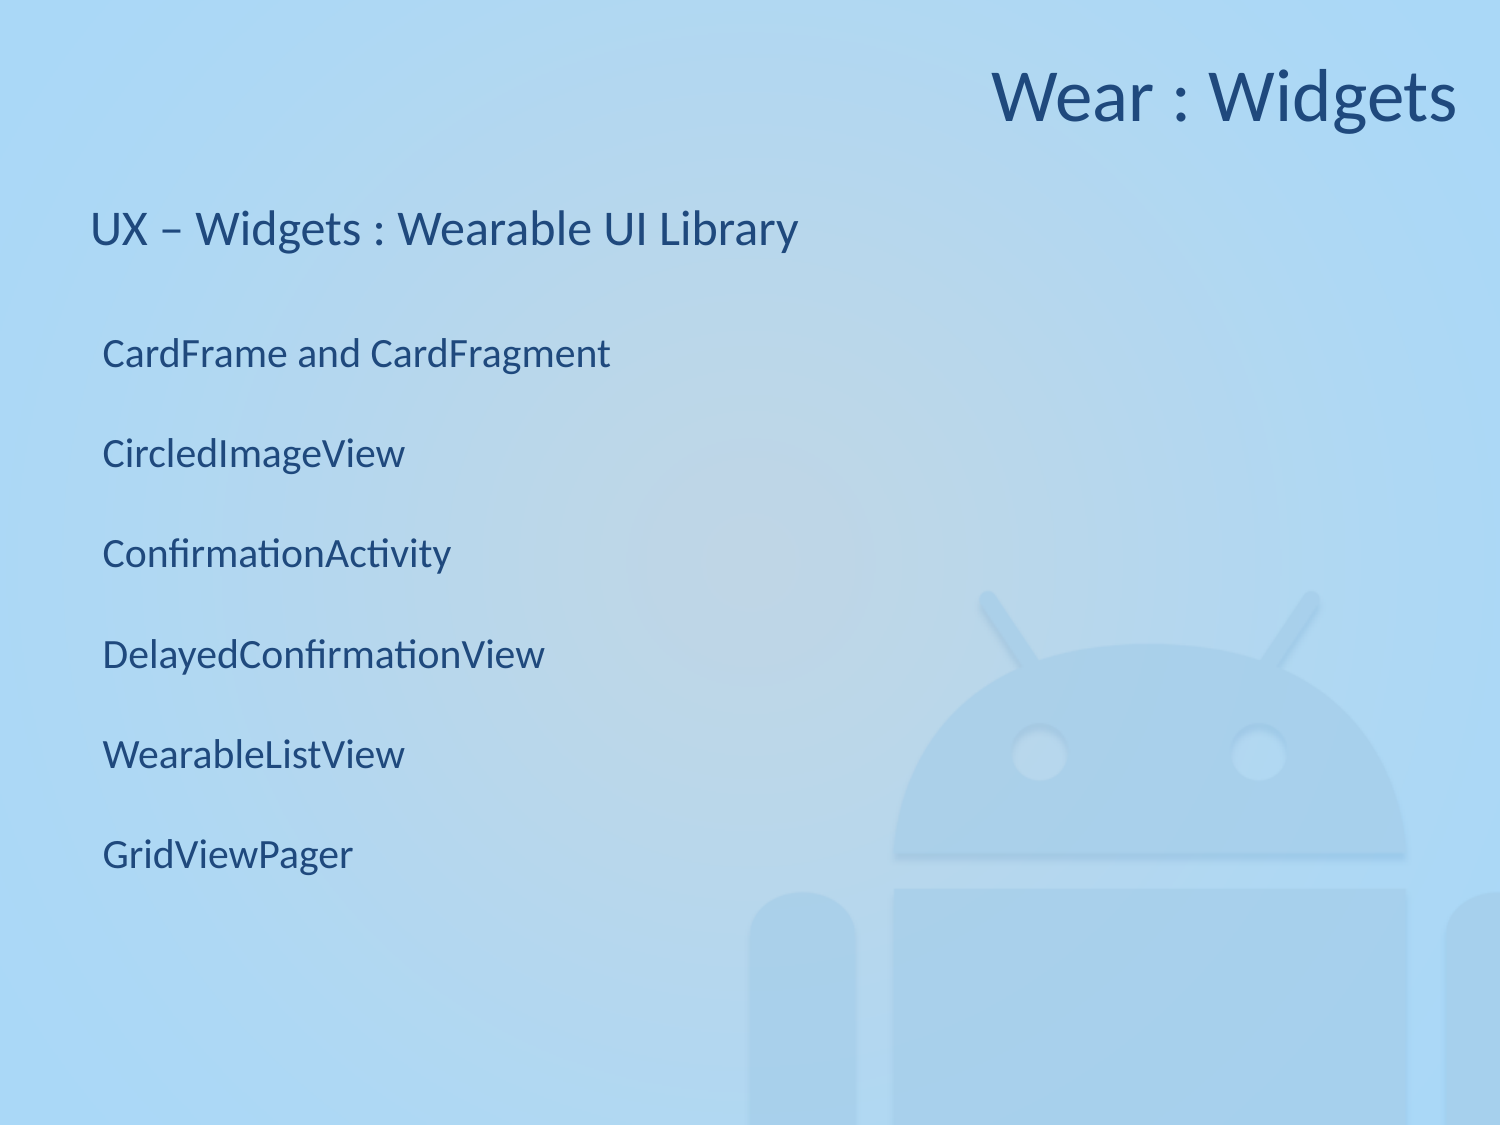

Wear : Widgets
UX – Widgets : Wearable UI Library
CardFrame and CardFragment

CircledImageView

ConfirmationActivity

DelayedConfirmationView

WearableListView

GridViewPager